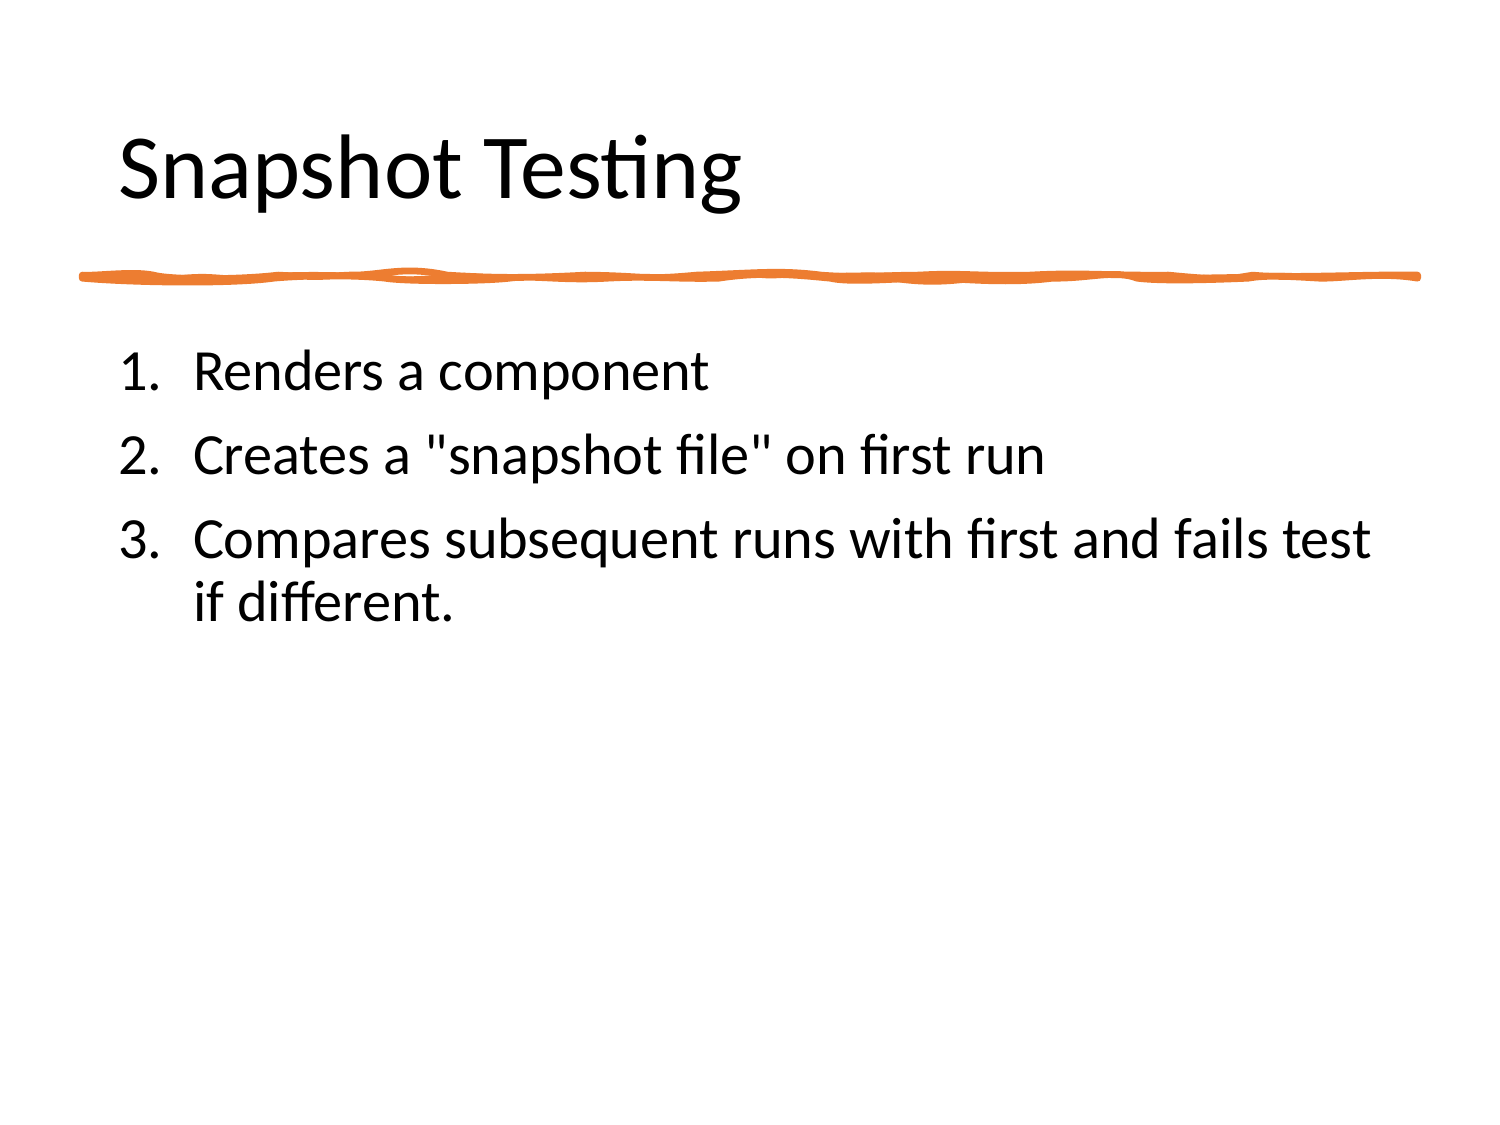

# Snapshot Testing
Renders a component
Creates a "snapshot file" on first run
Compares subsequent runs with first and fails test if different.